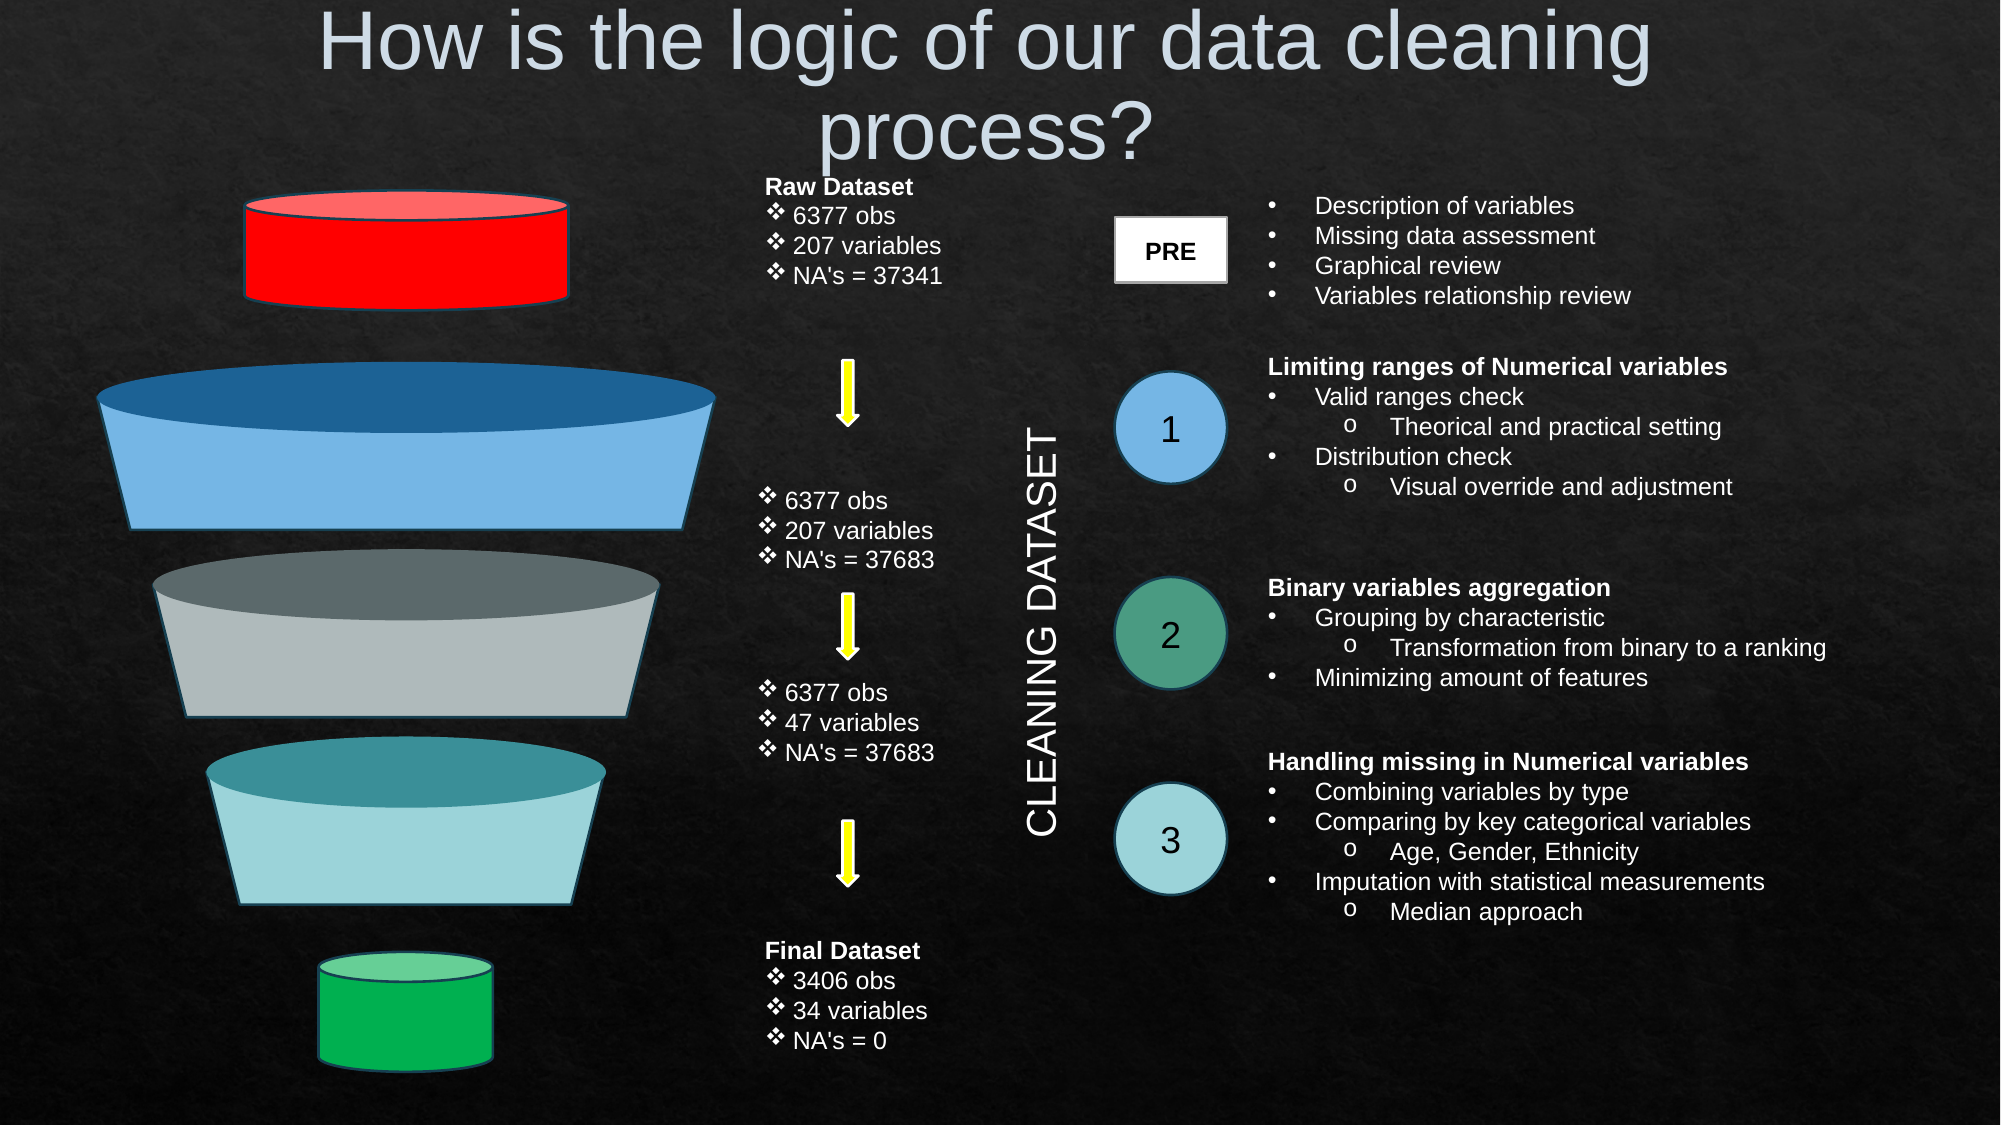

How is the logic of our data cleaning process?
Raw Dataset
6377 obs
207 variables
NA's = 37341
Description of variables
Missing data assessment
Graphical review
Variables relationship review

PRE
Limiting ranges of Numerical variables
Valid ranges check
Theorical and practical setting
Distribution check
Visual override and adjustment

1

6377 obs
207 variables
NA's = 37683
Binary variables aggregation
Grouping by characteristic
Transformation from binary to a ranking
Minimizing amount of features
2
CLEANING DATASET

6377 obs
47 variables
NA's = 37683
Handling missing in Numerical variables
Combining variables by type
Comparing by key categorical variables
Age, Gender, Ethnicity
Imputation with statistical measurements
Median approach
3

Final Dataset
3406 obs
34 variables
NA's = 0